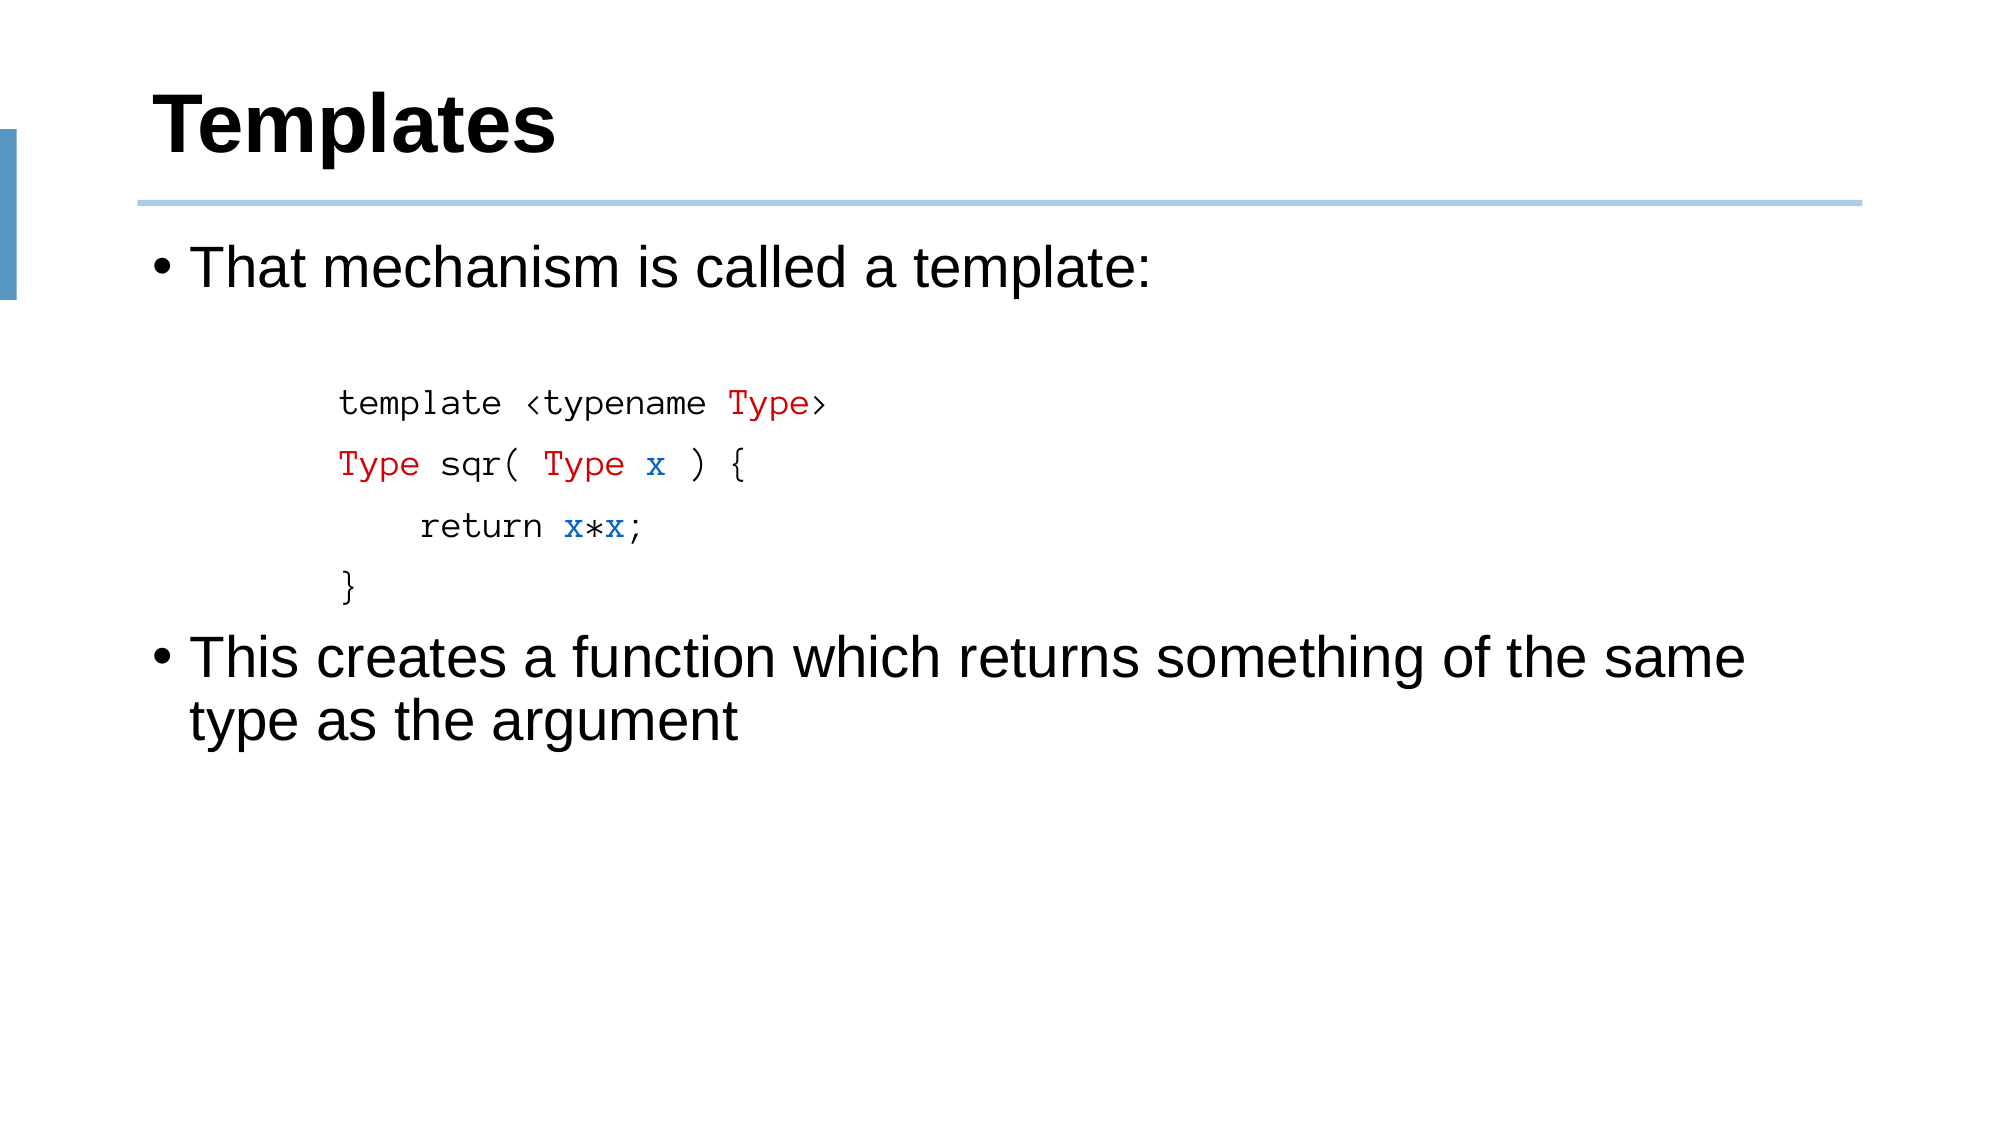

# Templates
That mechanism is called a template:

		template <typename Type>
		Type sqr( Type x ) {
		    return x*x;
		}
This creates a function which returns something of the same type as the argument